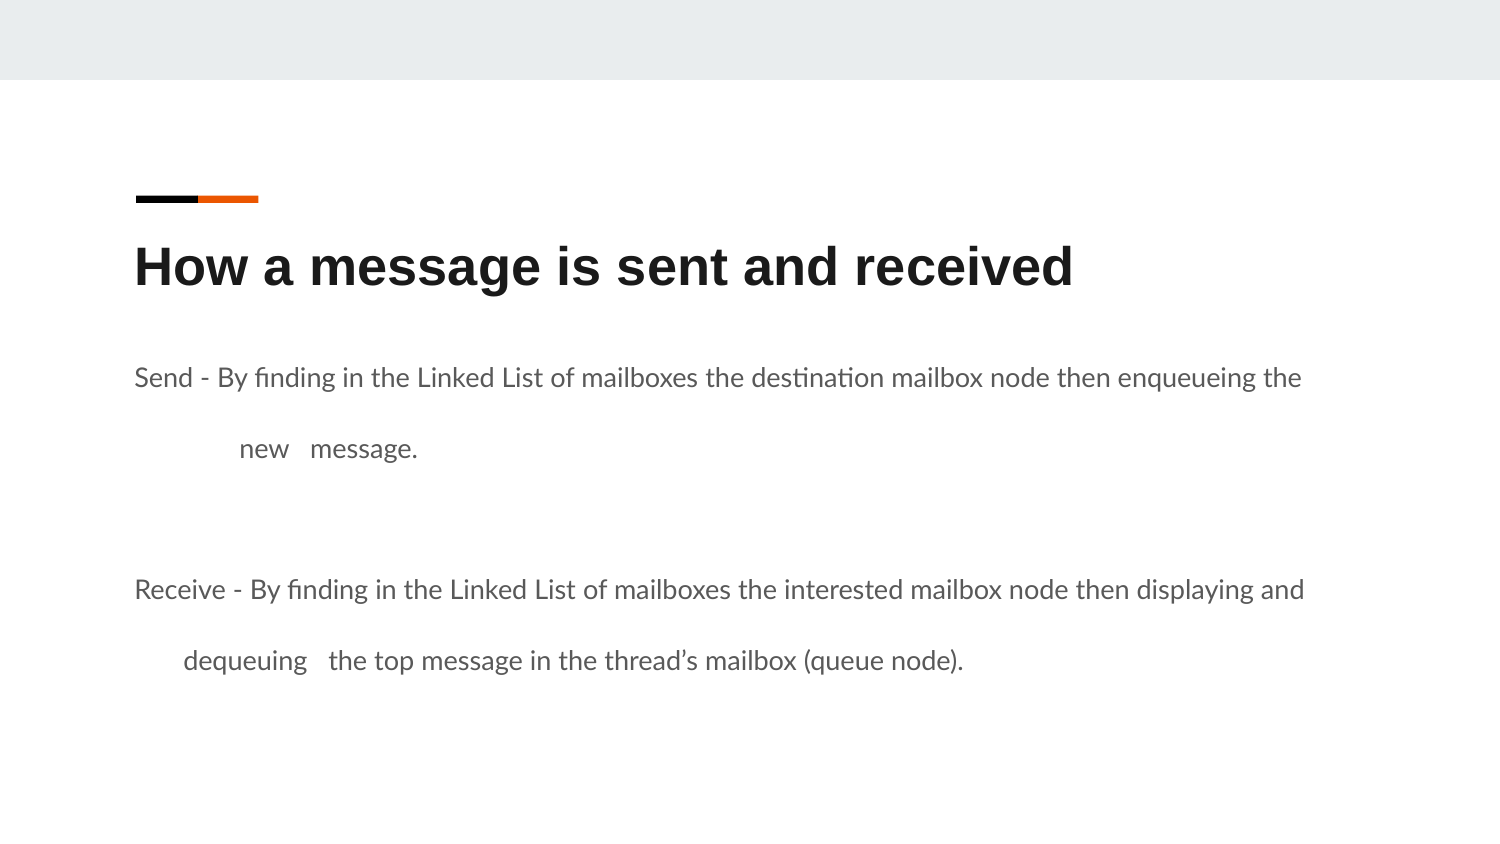

How a message is sent and received
Send - By finding in the Linked List of mailboxes the destination mailbox node then enqueueing the
               new   message.

Receive - By finding in the Linked List of mailboxes the interested mailbox node then displaying and
       dequeuing   the top message in the thread’s mailbox (queue node).